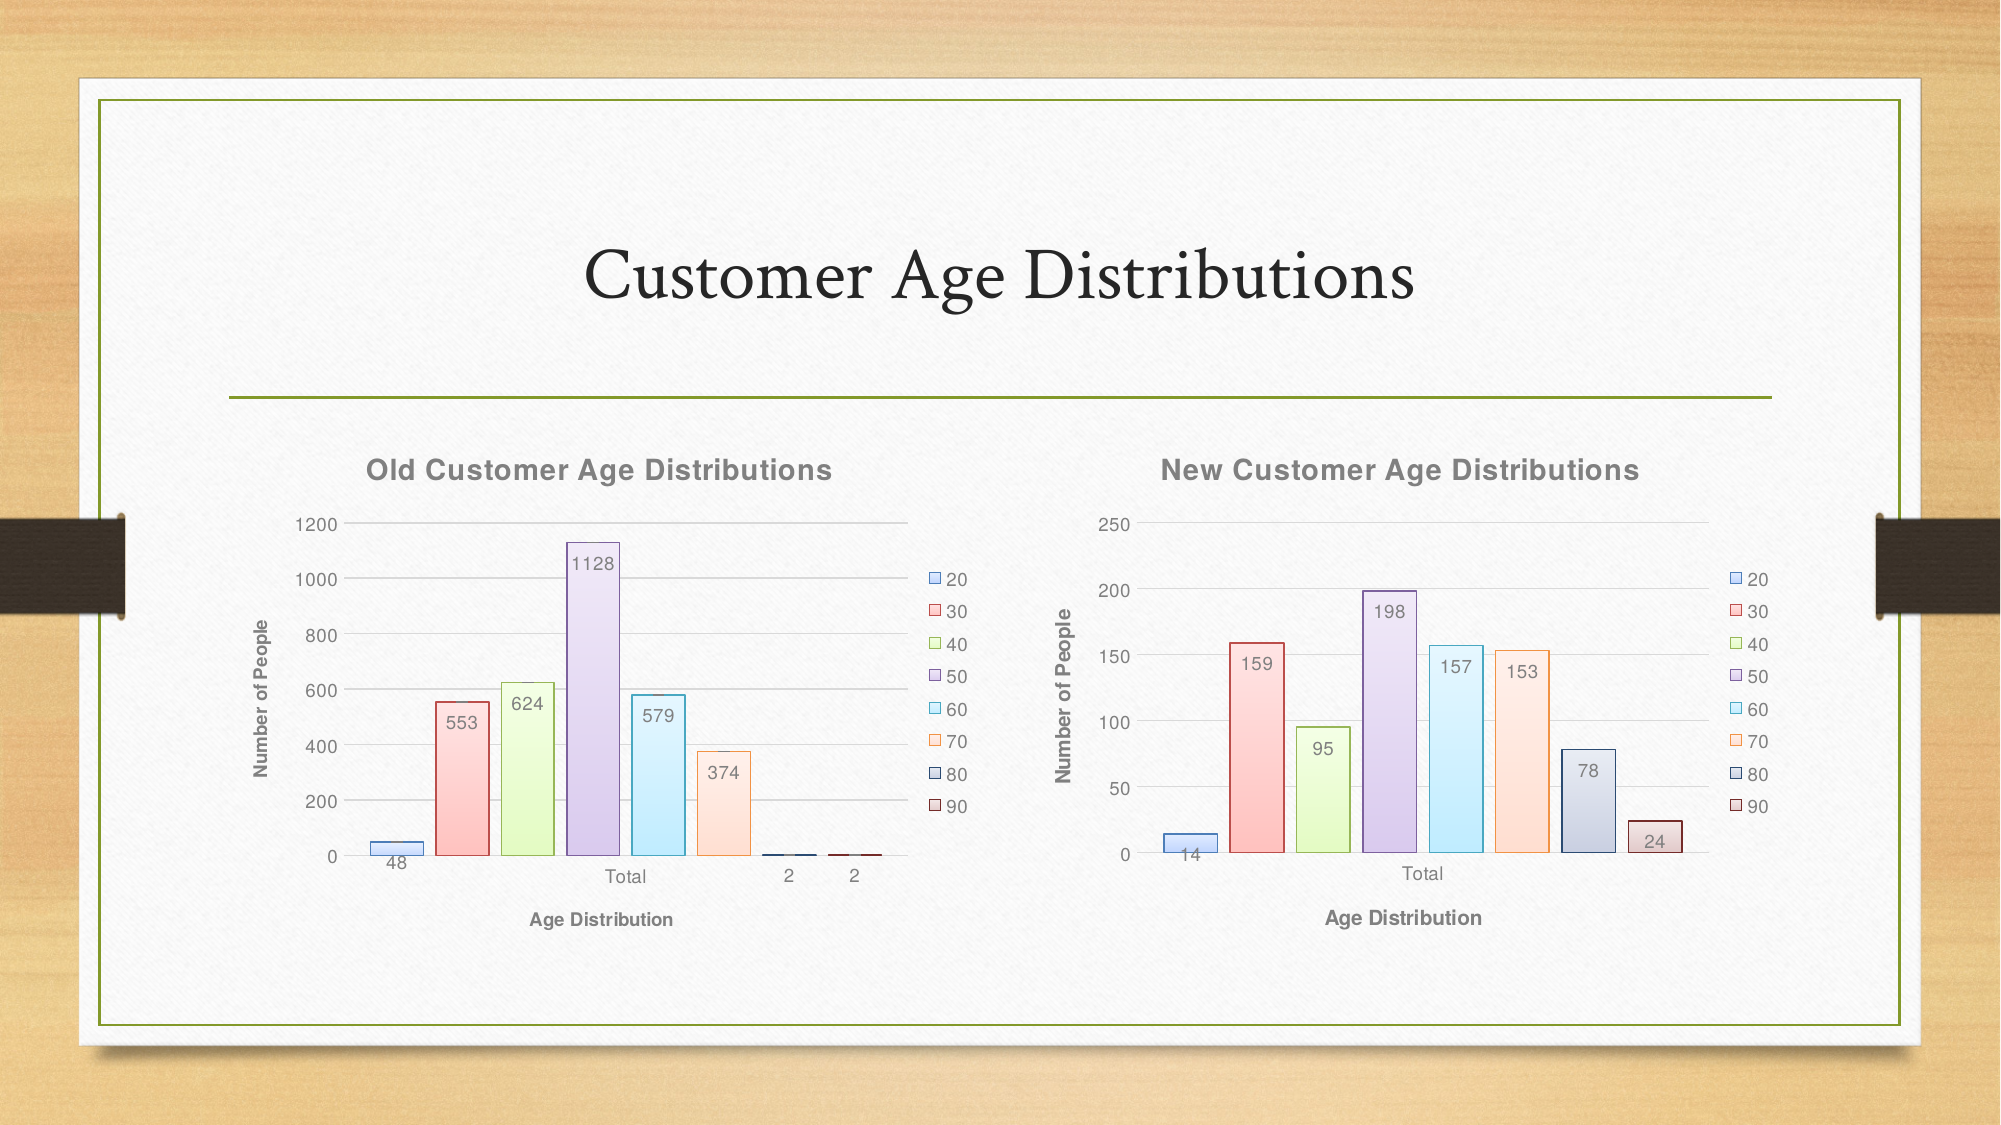

# Customer Age Distributions

### Chart: Old Customer Age Distributions

| Category | 20 | 30 | 40 | 50 | 60 | 70 | 80 | 90 |
|---|---|---|---|---|---|---|---|---|
| Total | 48.0 | 553.0 | 624.0 | 1128.0 | 579.0 | 374.0 | 2.0 | 2.0 |

### Chart: New Customer Age Distributions

| Category | 20 | 30 | 40 | 50 | 60 | 70 | 80 | 90 |
|---|---|---|---|---|---|---|---|---|
| Total | 14.0 | 159.0 | 95.0 | 198.0 | 157.0 | 153.0 | 78.0 | 24.0 |